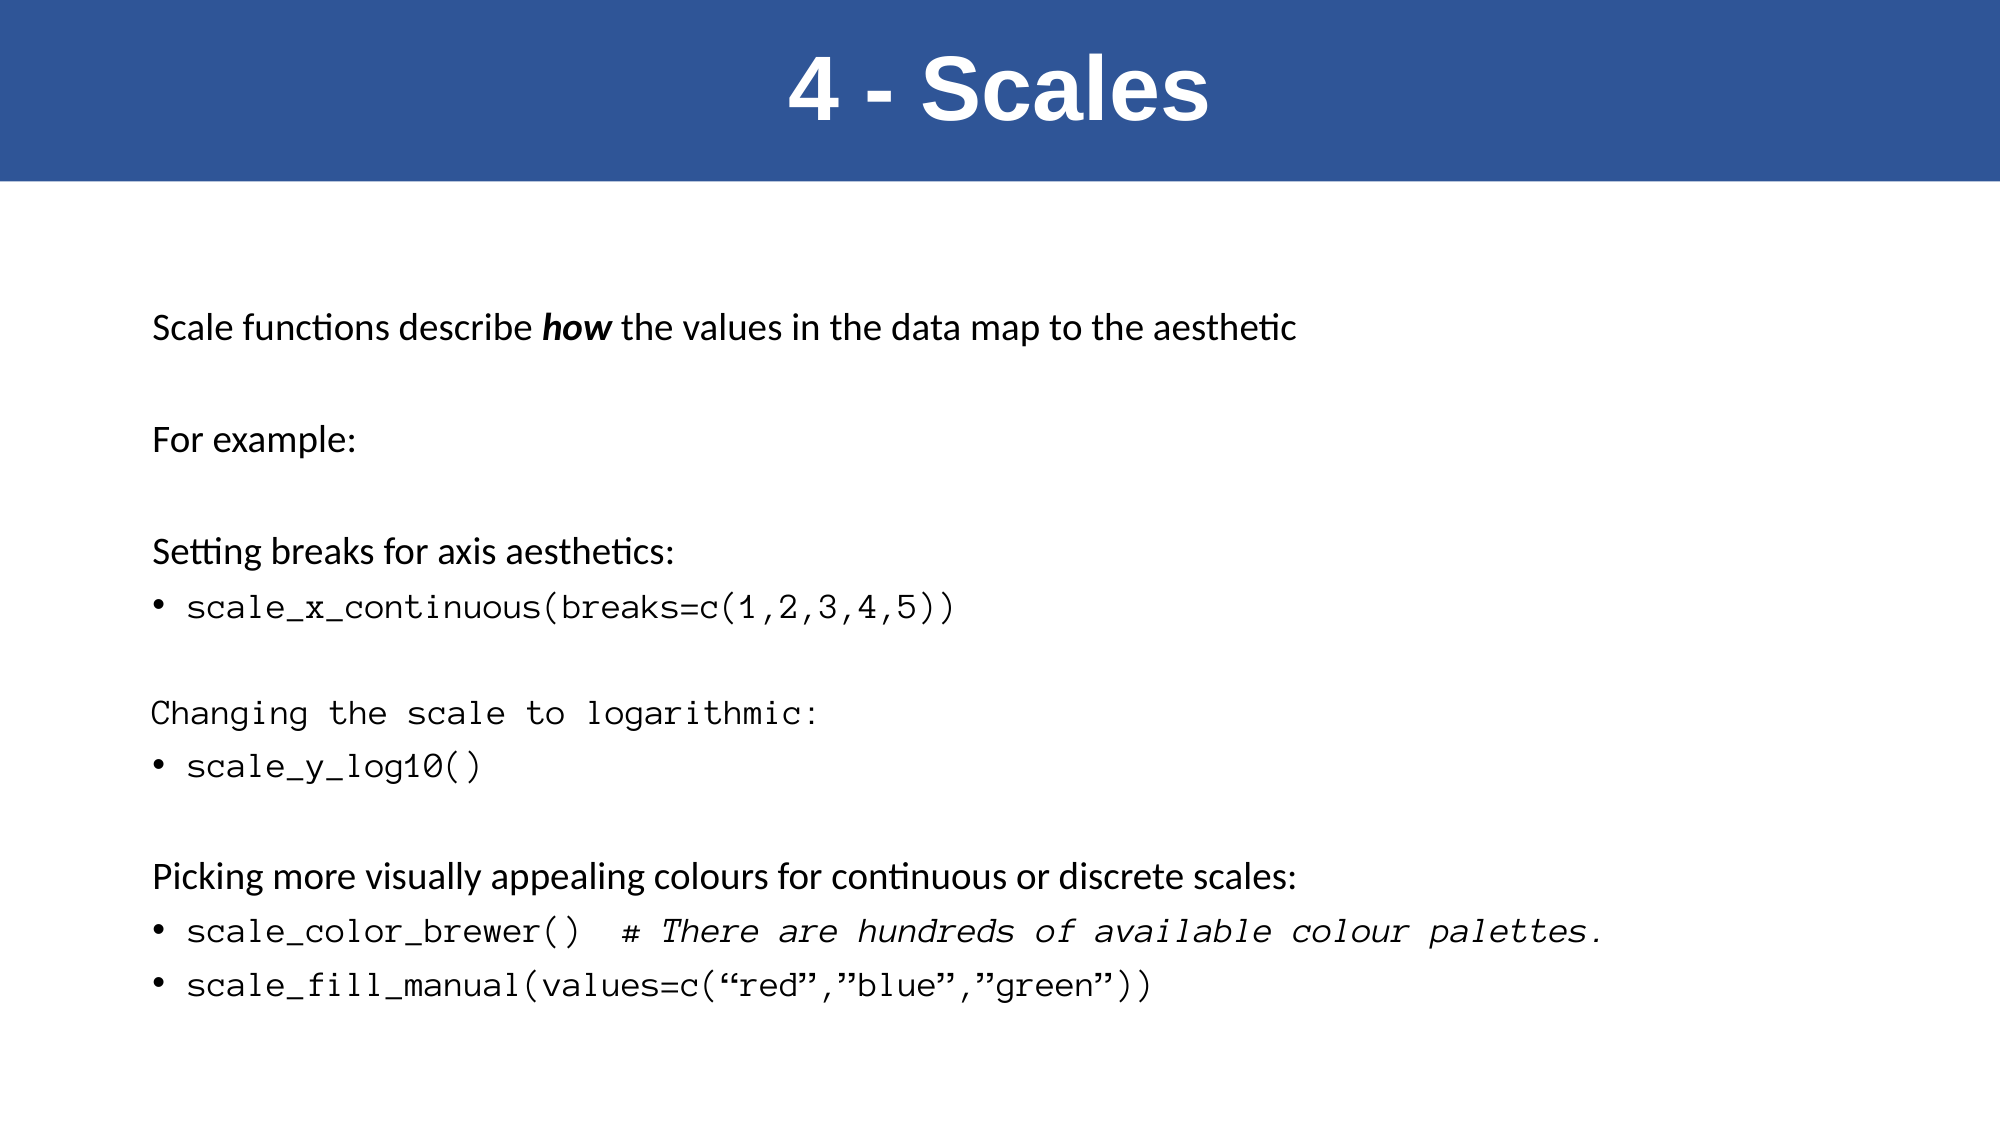

# 4 - Scales
Scale functions describe how the values in the data map to the aesthetic

For example:

Setting breaks for axis aesthetics:
scale_x_continuous(breaks=c(1,2,3,4,5))

Changing the scale to logarithmic:
scale_y_log10()

Picking more visually appealing colours for continuous or discrete scales:
scale_color_brewer()  # There are hundreds of available colour palettes.
scale_fill_manual(values=c(“red”,”blue”,”green”))